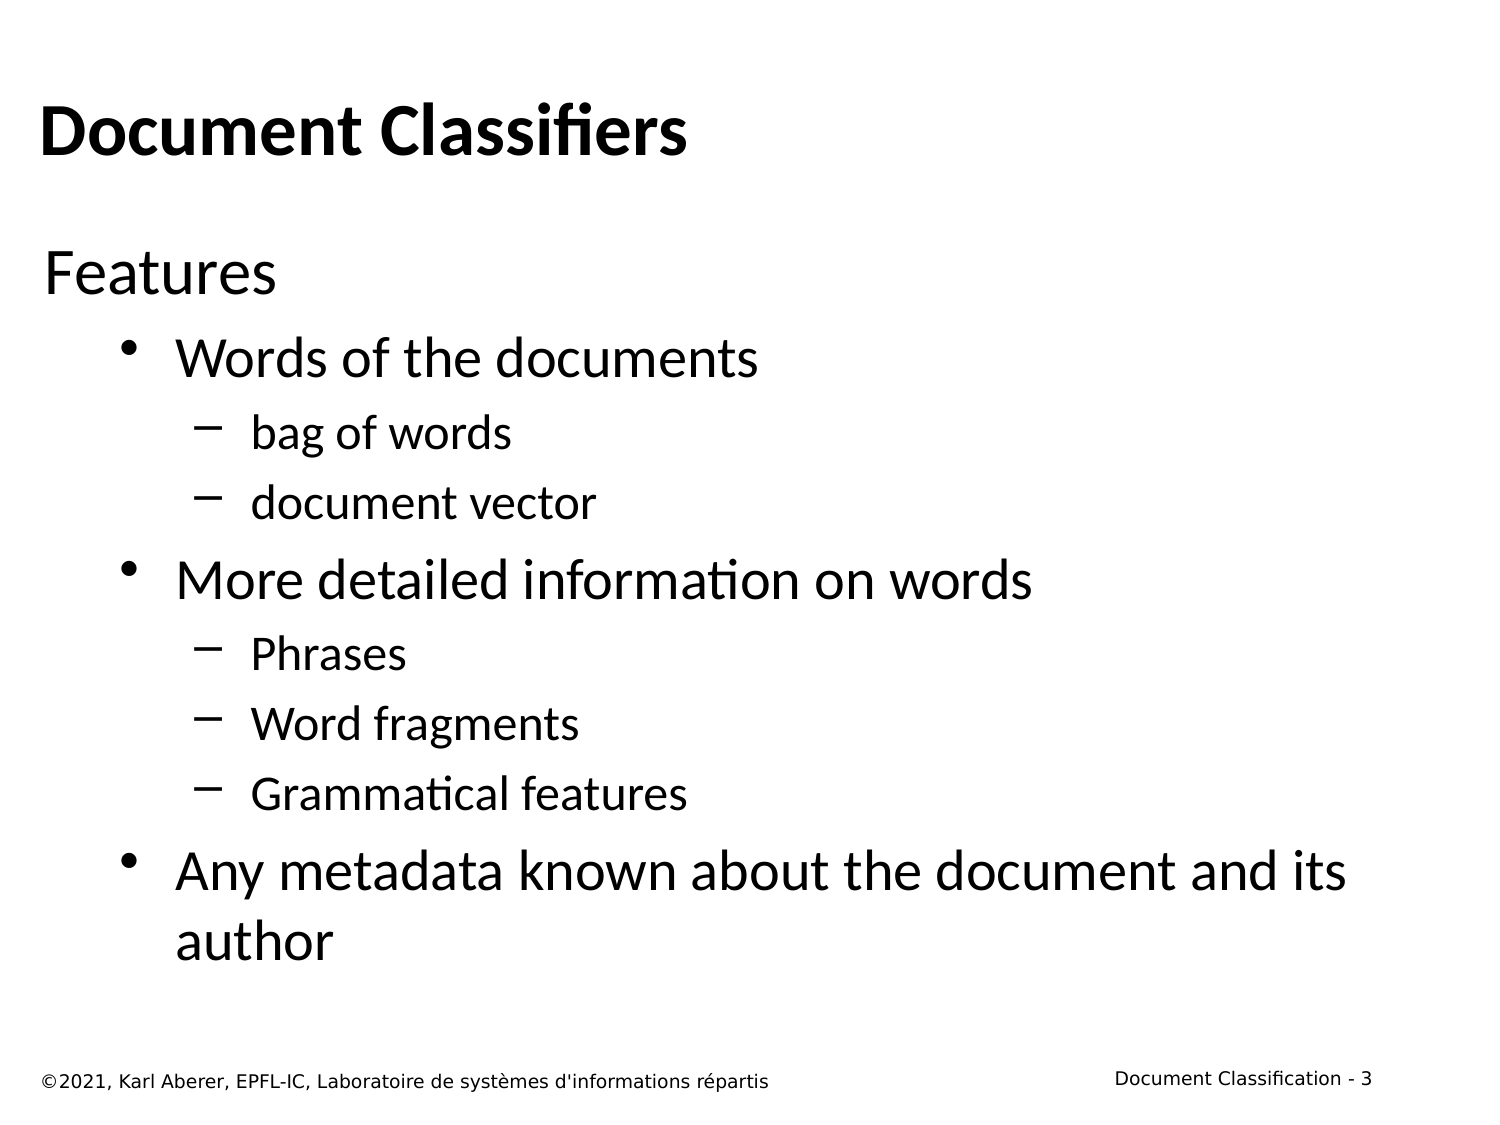

# Document Classifiers
Features
Words of the documents
bag of words
document vector
More detailed information on words
Phrases
Word fragments
Grammatical features
Any metadata known about the document and its author

©2021, Karl Aberer, EPFL-IC, Laboratoire de systèmes d'informations répartis